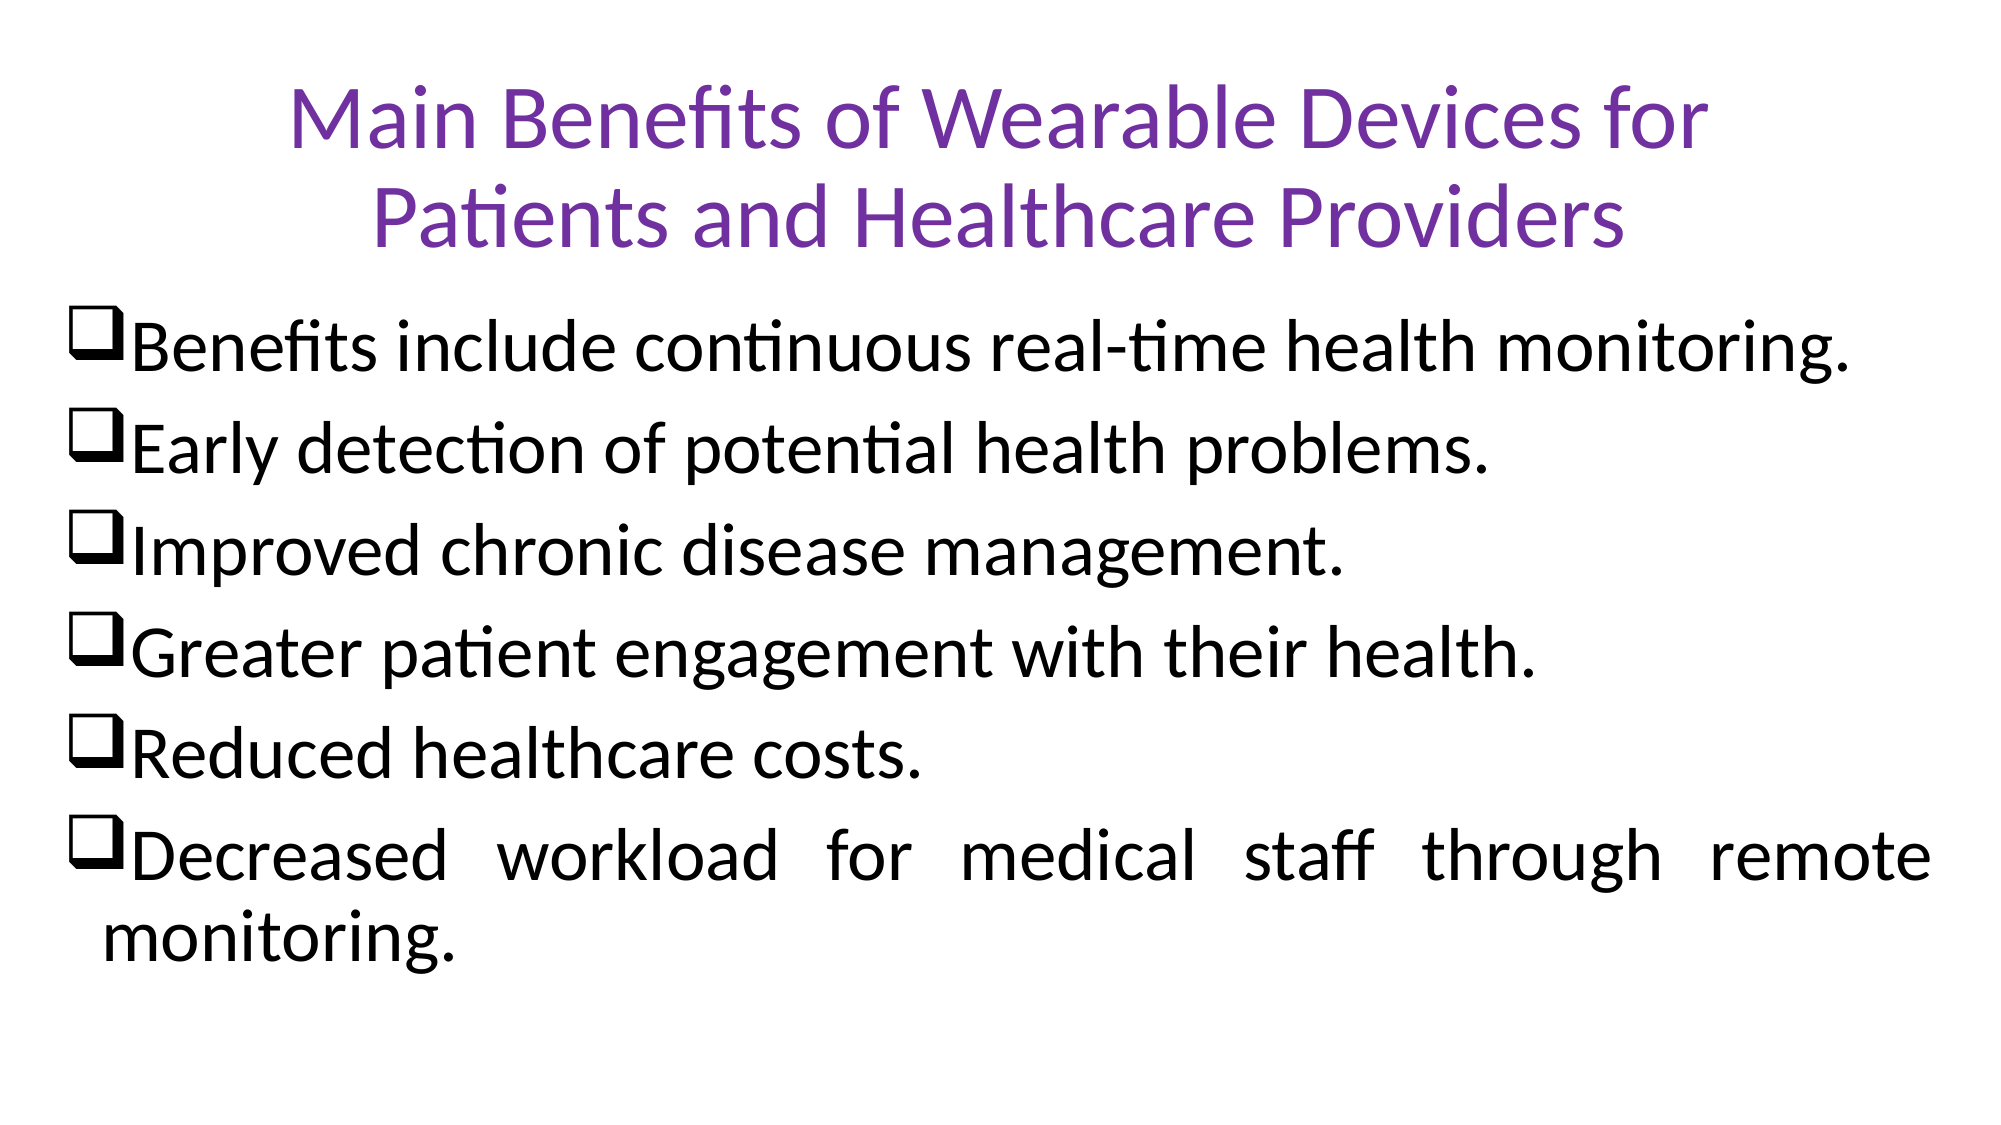

# Main Benefits of Wearable Devices for Patients and Healthcare Providers
Benefits include continuous real-time health monitoring.
Early detection of potential health problems.
Improved chronic disease management.
Greater patient engagement with their health.
Reduced healthcare costs.
Decreased workload for medical staff through remote monitoring.